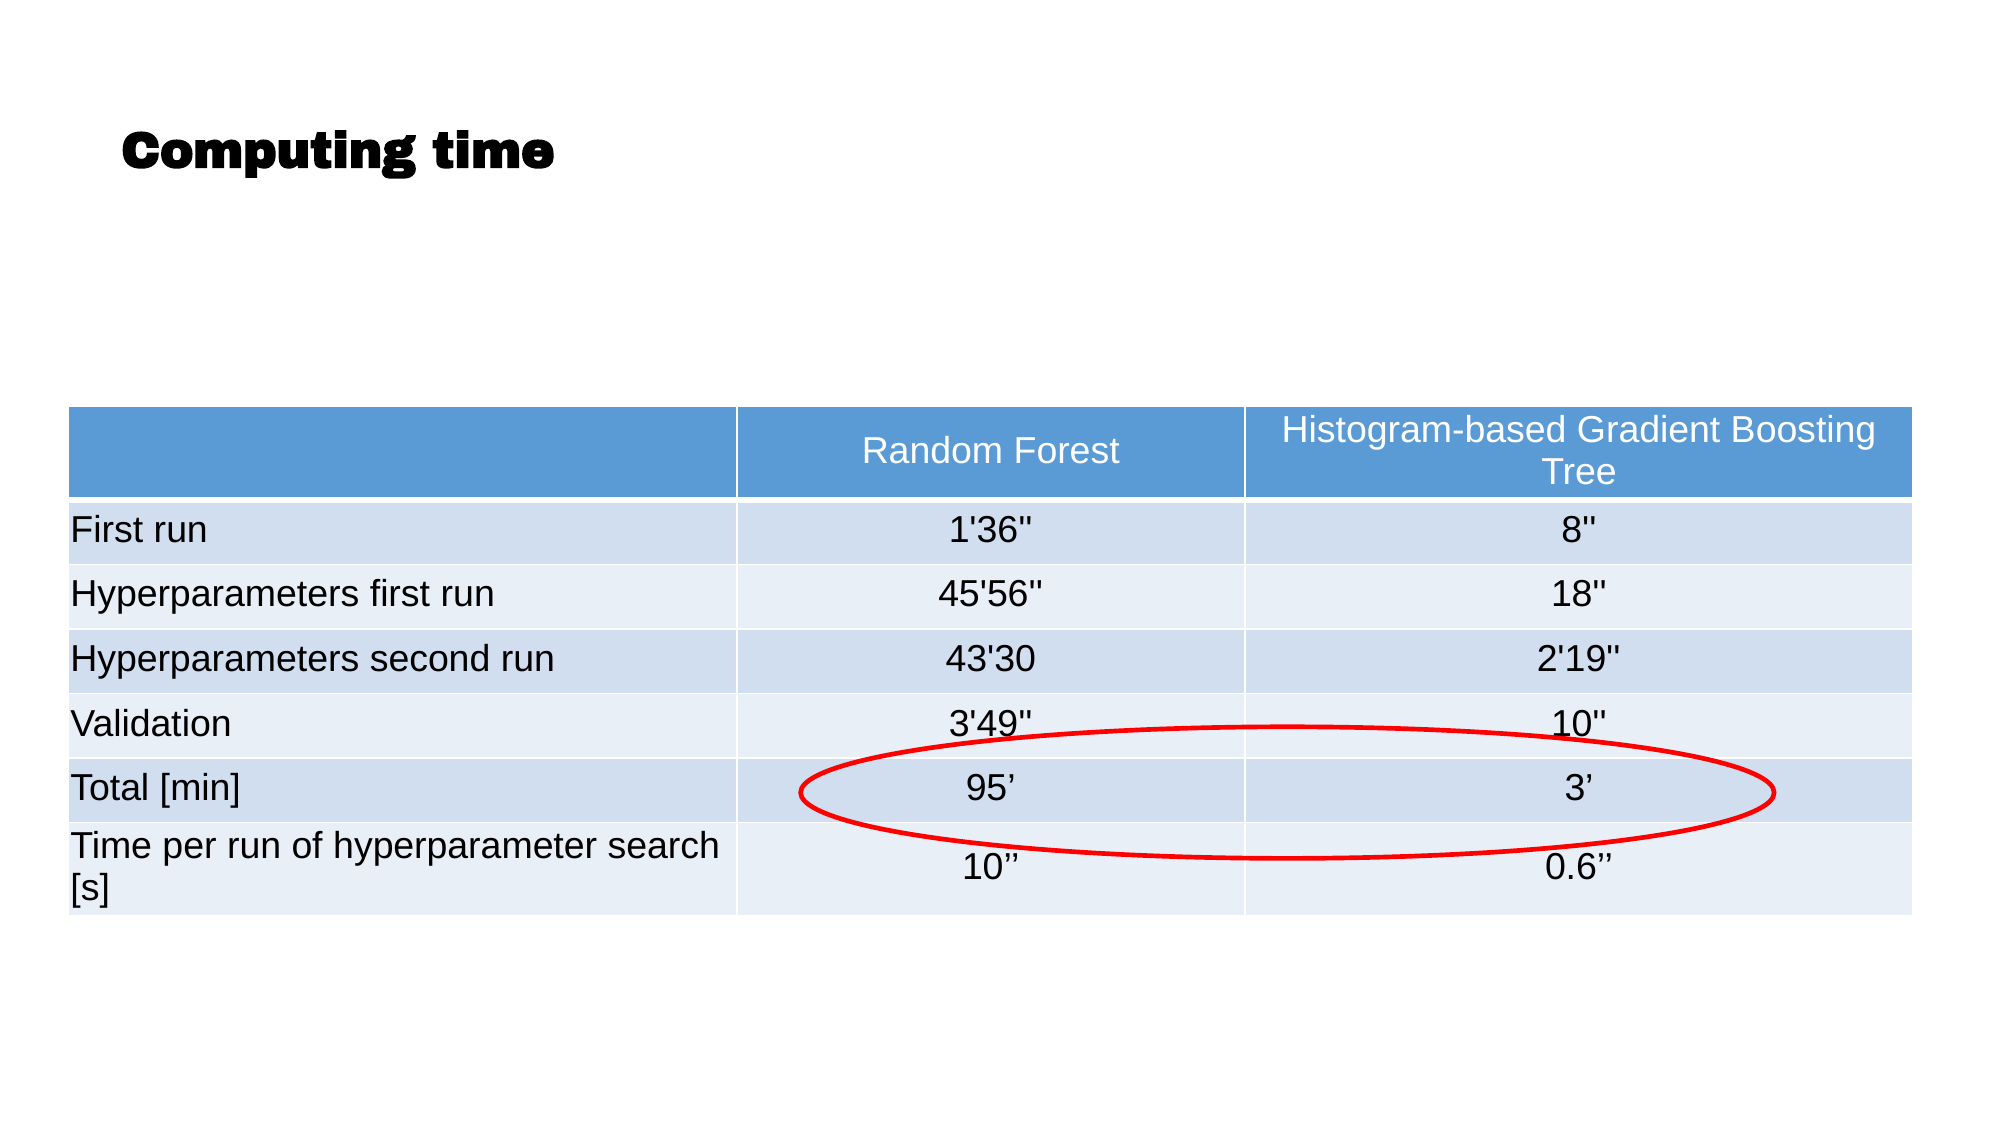

# Computing time
|  | Random Forest | Histogram-based Gradient Boosting Tree |
| --- | --- | --- |
| First run | 1'36'' | 8'' |
| Hyperparameters first run | 45'56'' | 18'' |
| Hyperparameters second run | 43'30 | 2'19'' |
| Validation | 3'49'' | 10'' |
| Total [min] | 95’ | 3’ |
| Time per run of hyperparameter search [s] | 10’’ | 0.6’’ |

14